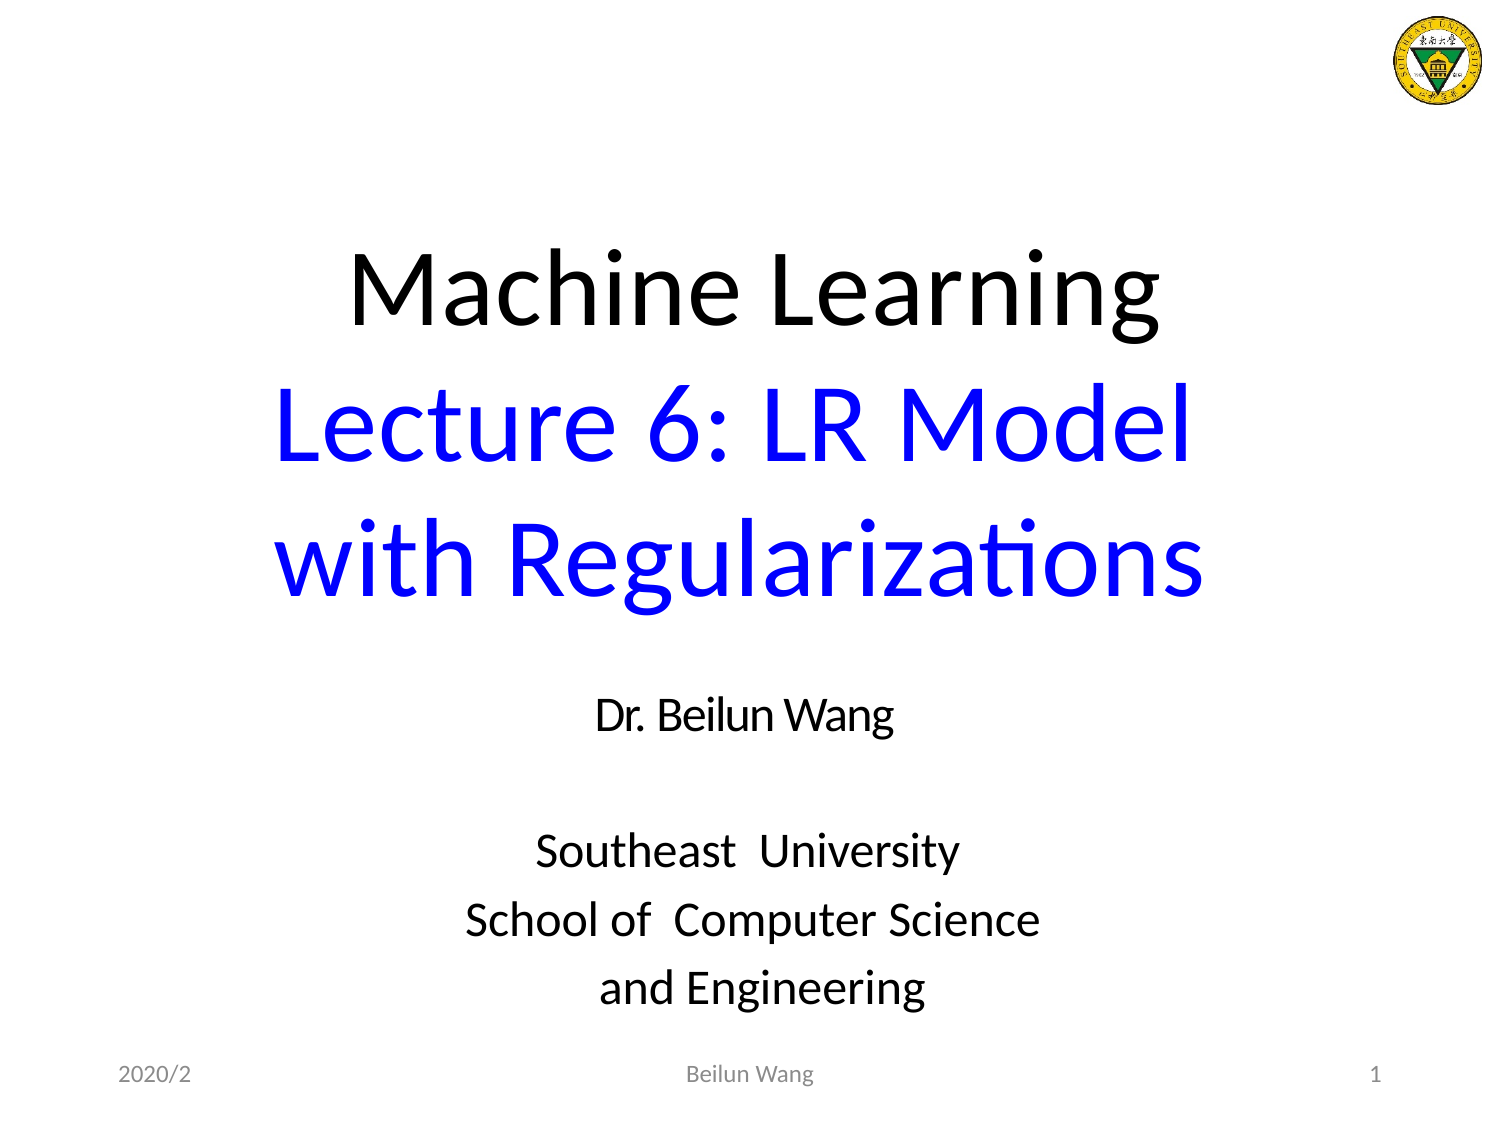

Machine Learning
Lecture 6: LR Model with Regularizations
Dr. Beilun Wang

         Southeast  University
               School of  Computer Science
                           and Engineering
2020/2
Beilun Wang
1